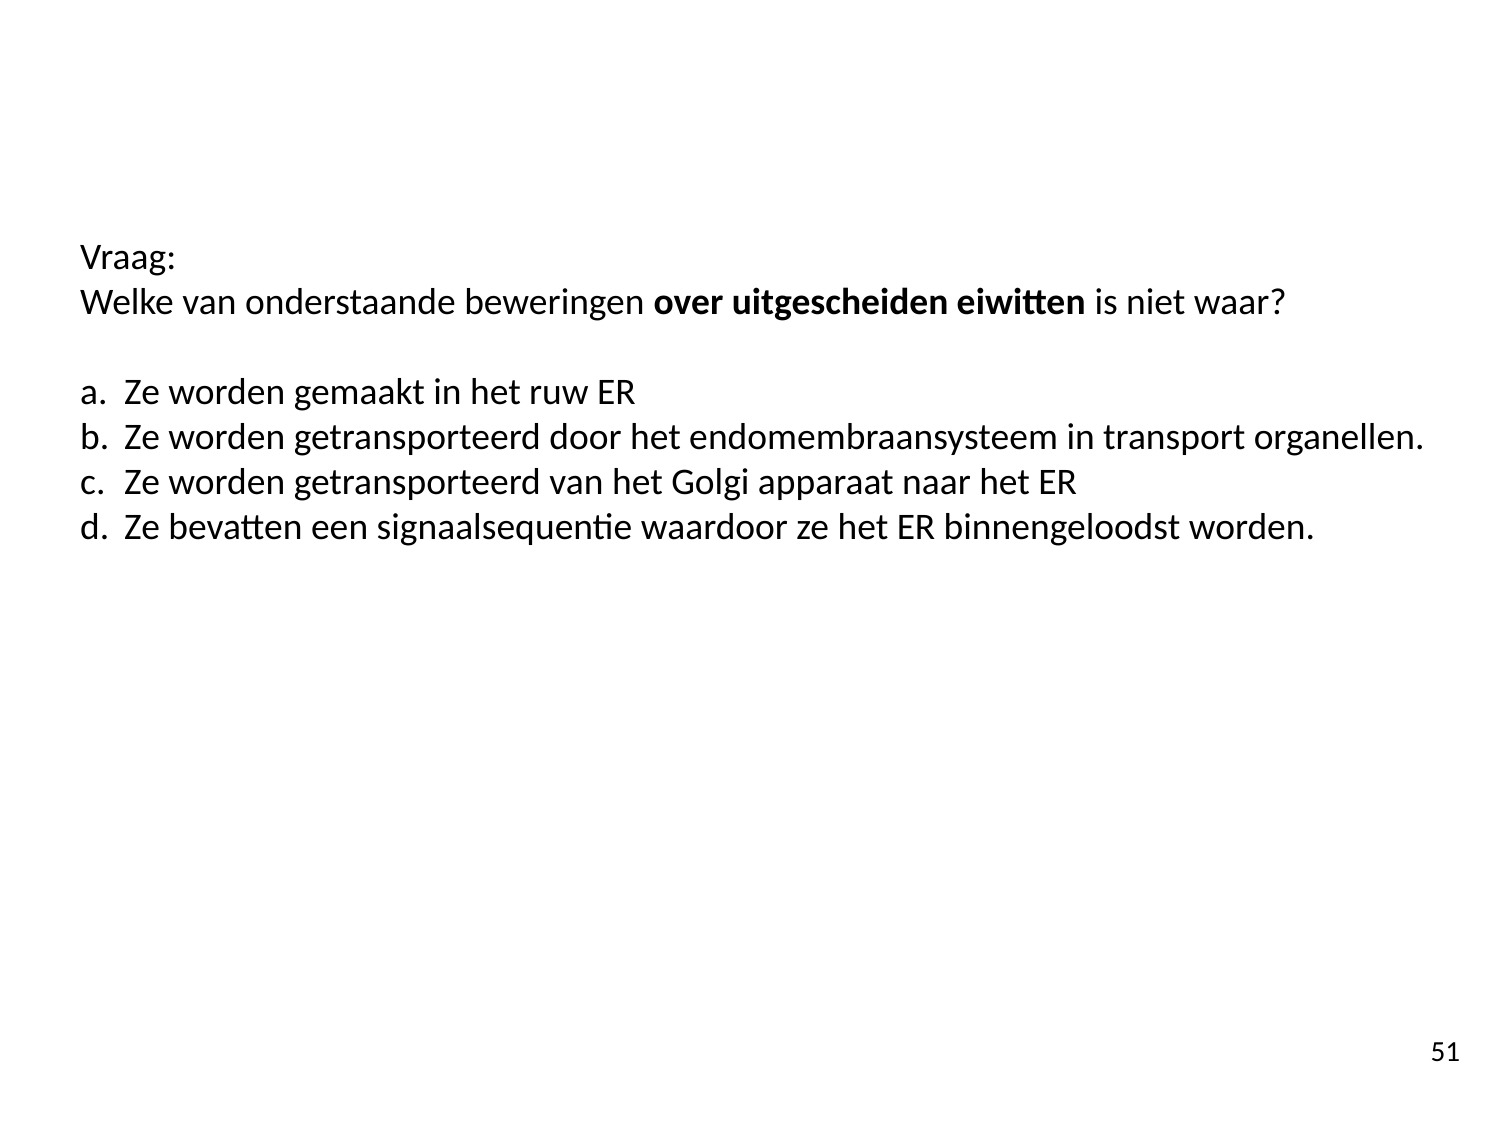

Vraag:
Welke van onderstaande beweringen over uitgescheiden eiwitten is niet waar?

 Ze worden gemaakt in het ruw ER
 Ze worden getransporteerd door het endomembraansysteem in transport organellen.
 Ze worden getransporteerd van het Golgi apparaat naar het ER
 Ze bevatten een signaalsequentie waardoor ze het ER binnengeloodst worden.

51